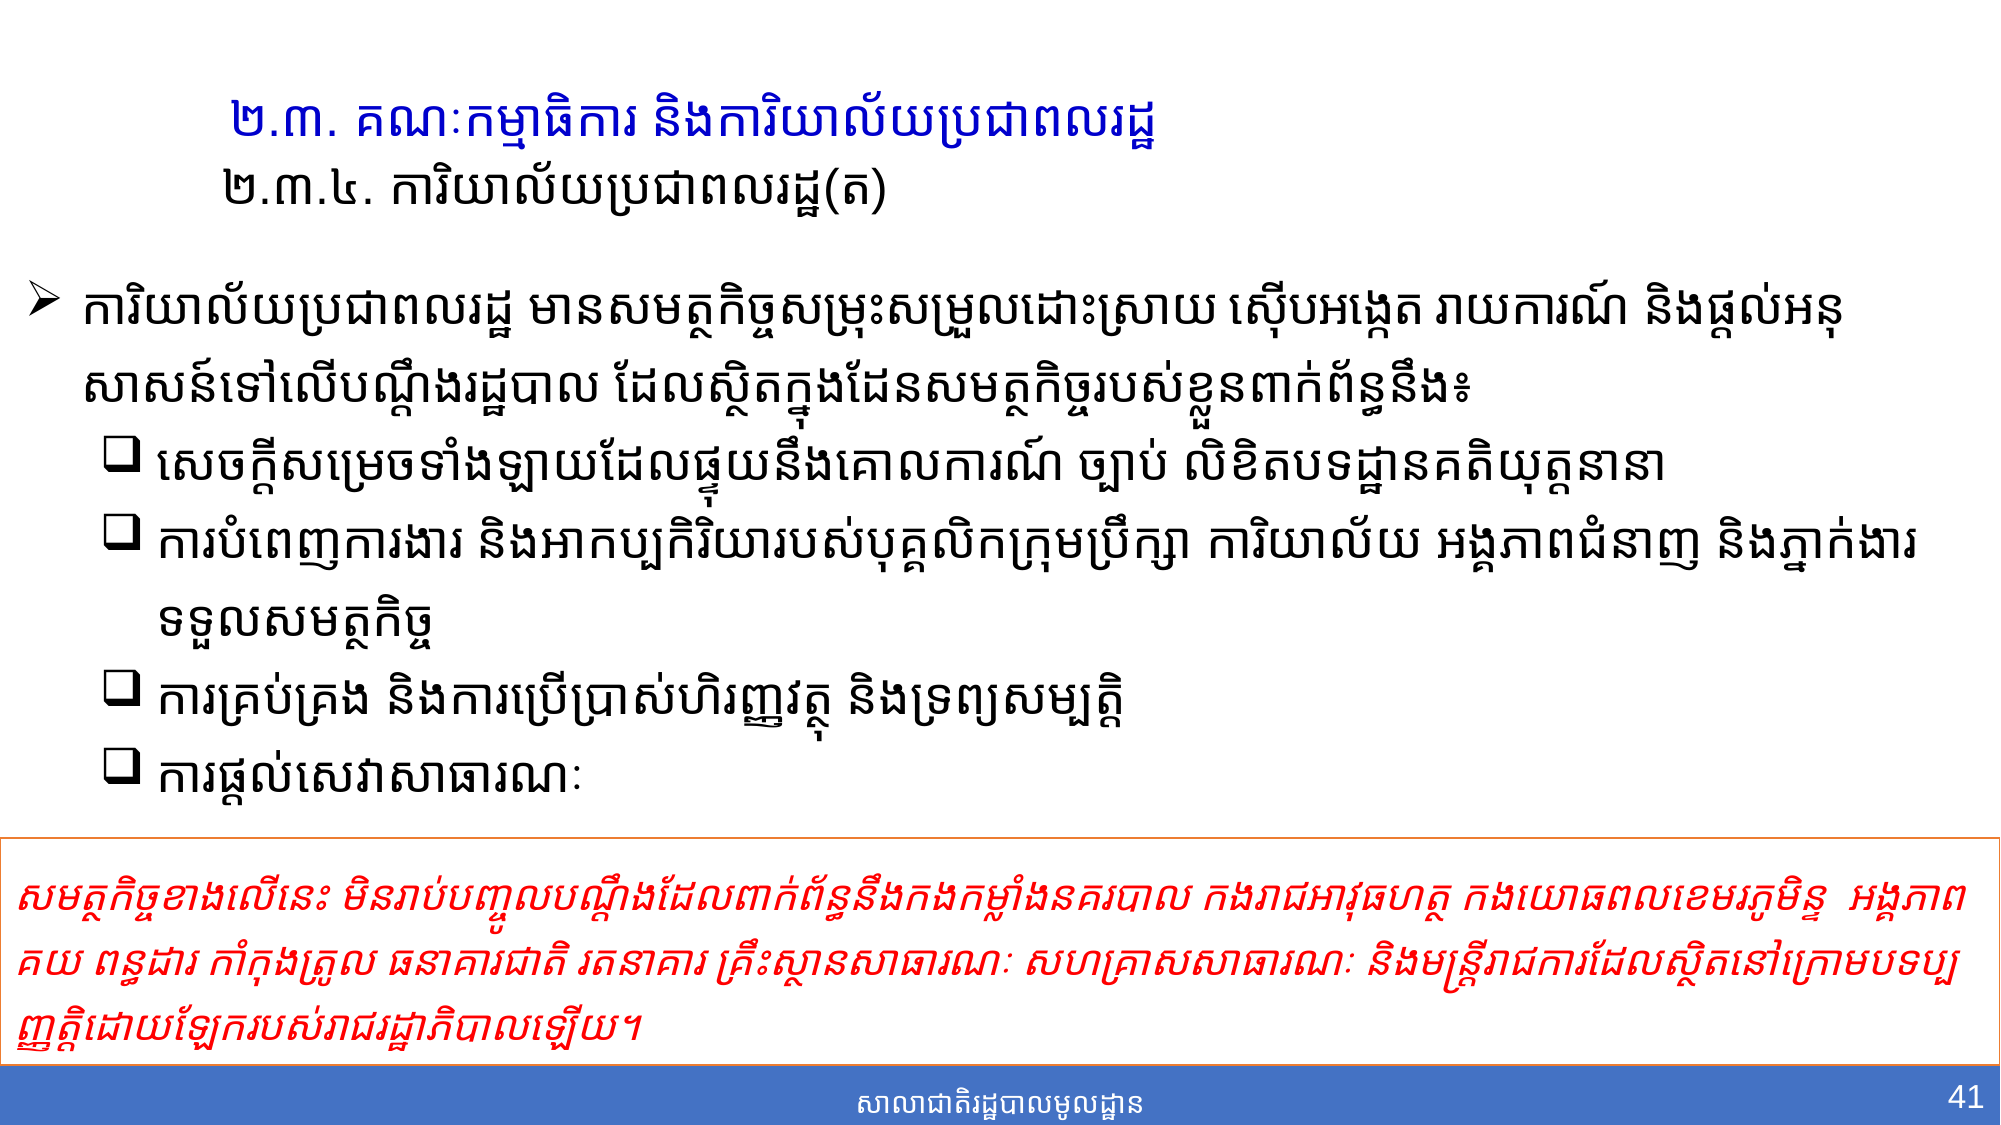

២.៣. គណៈកម្មាធិការ និង​ការិយាល័យ​ប្រជាពលរដ្ឋ

២.៣.៤. ការិយាល័យប្រជាពលរដ្ឋ(ត)
២.៣.៤. ការិយាល័យប្រជាពលរដ្ឋ

ការិយាល័យប្រជាពលរដ្ឋ មានសមត្ថកិច្ចស​​ម្រុះសម្រួលដោះស្រាយ ស៊ើបអង្កេត រាយការណ៍ និង​ផ្តល់​​អនុ​សាស​ន៍​​​​ទៅ​លើបណ្តឹ​ងរដ្ឋបាល​ ដែលស្ថិតក្នុងដែនសមត្ថកិច្ចរបស់ខ្លួនពាក់ព័ន្ធនឹង៖
សេចក្តីសម្រេចទាំងឡាយដែល​​ផ្ទុយនឹង​គោលការណ៍ ច្បាប់ លិខិតបទដ្ឋាន​គតិយុត្ត​នា​នា
ការបំពេញការងារ និងអាកប្បកិរិយារបស់បុគ្គលិកក្រុមប្រឹក្សា ការិយាល័យ ​អង្គភា​ព​ជំនាញ​​ និង​ភ្នាក់ងារ​ទទួល​សមត្ថកិច្ច
ការគ្រប់គ្រង និងការប្រើប្រាស់ហិរញ្ញវត្ថុ និងទ្រព្យសម្បត្តិ
ការផ្តល់សេវាសាធារណៈ
សមត្ថកិច្ចខាងលើនេះ មិនរាប់បញ្ចូលបណ្តឹងដែលពាក់ព័ន្ធនឹងកងកម្លាំងនគរបាល កងរាជអាវុធហត្ថ កងយោធពលខេមរភូមិន្ទ  អង្គភាពគយ ពន្ធដារ កាំកុងត្រូល ធនាគារជាតិ រតនាគារ គ្រឹះស្ថានសាធារណៈ សហគ្រាសសាធារណៈ និងមន្ត្រីរាជការដែលស្ថិតនៅក្រោមបទប្បញ្ញតិ្តដោយឡែករបស់រាជរដ្ឋាភិបាលឡើយ។
41